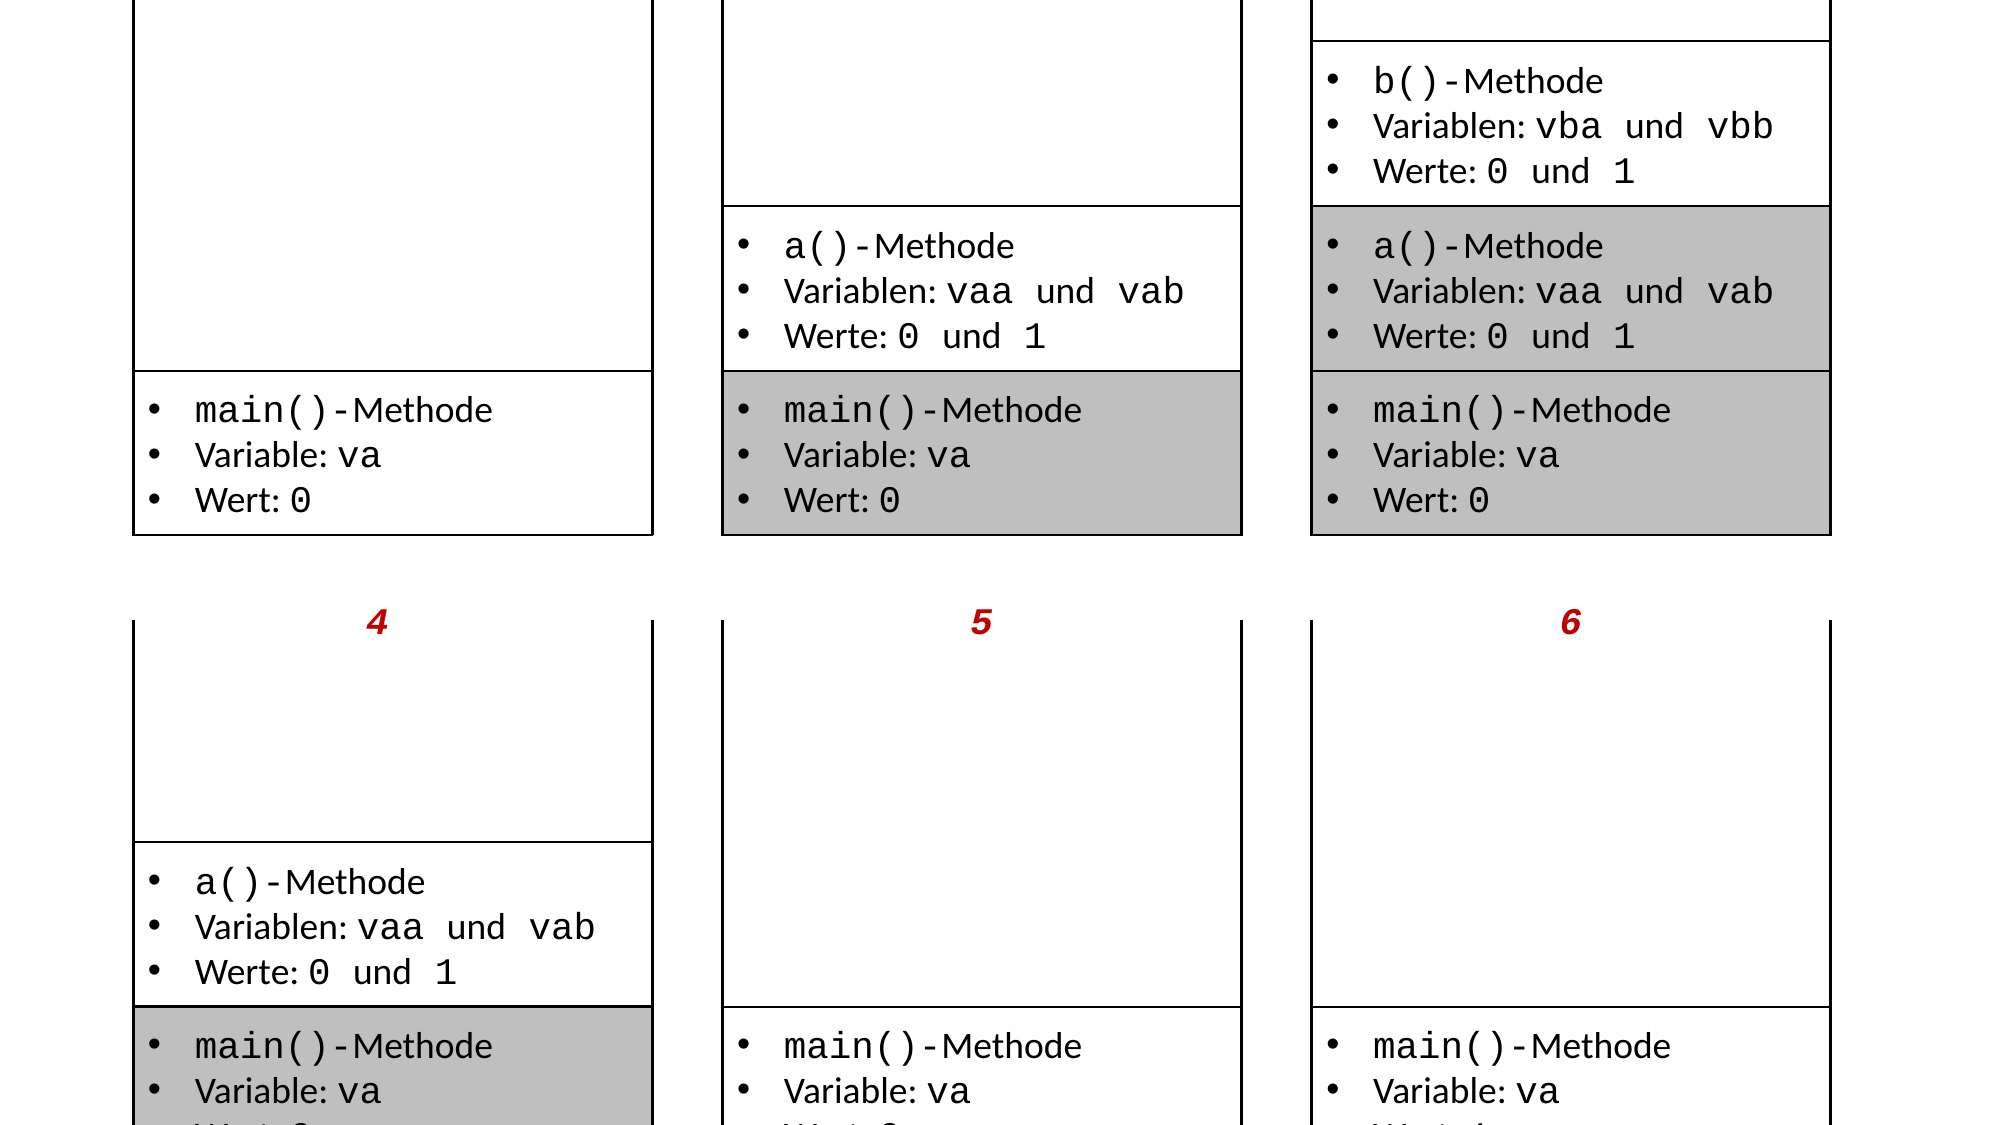

1
2
3
b()-Methode
Variablen: vba und vbb
Werte: 0 und 1
a()-Methode
Variablen: vaa und vab
Werte: 0 und 1
a()-Methode
Variablen: vaa und vab
Werte: 0 und 1
main()-Methode
Variable: va
Wert: 0
main()-Methode
Variable: va
Wert: 0
main()-Methode
Variable: va
Wert: 0
4
5
6
a()-Methode
Variablen: vaa und vab
Werte: 0 und 1
main()-Methode
Variable: va
Wert: 0
main()-Methode
Variable: va
Wert: 0
main()-Methode
Variable: va
Wert: 0
main()-Methode
Variable: va
Wert: 0
main()-Methode
Variable: va
Wert: 1
main()-Methode
Variable: va
Wert: 0
main()-Methode
Variable: va
Wert: 0